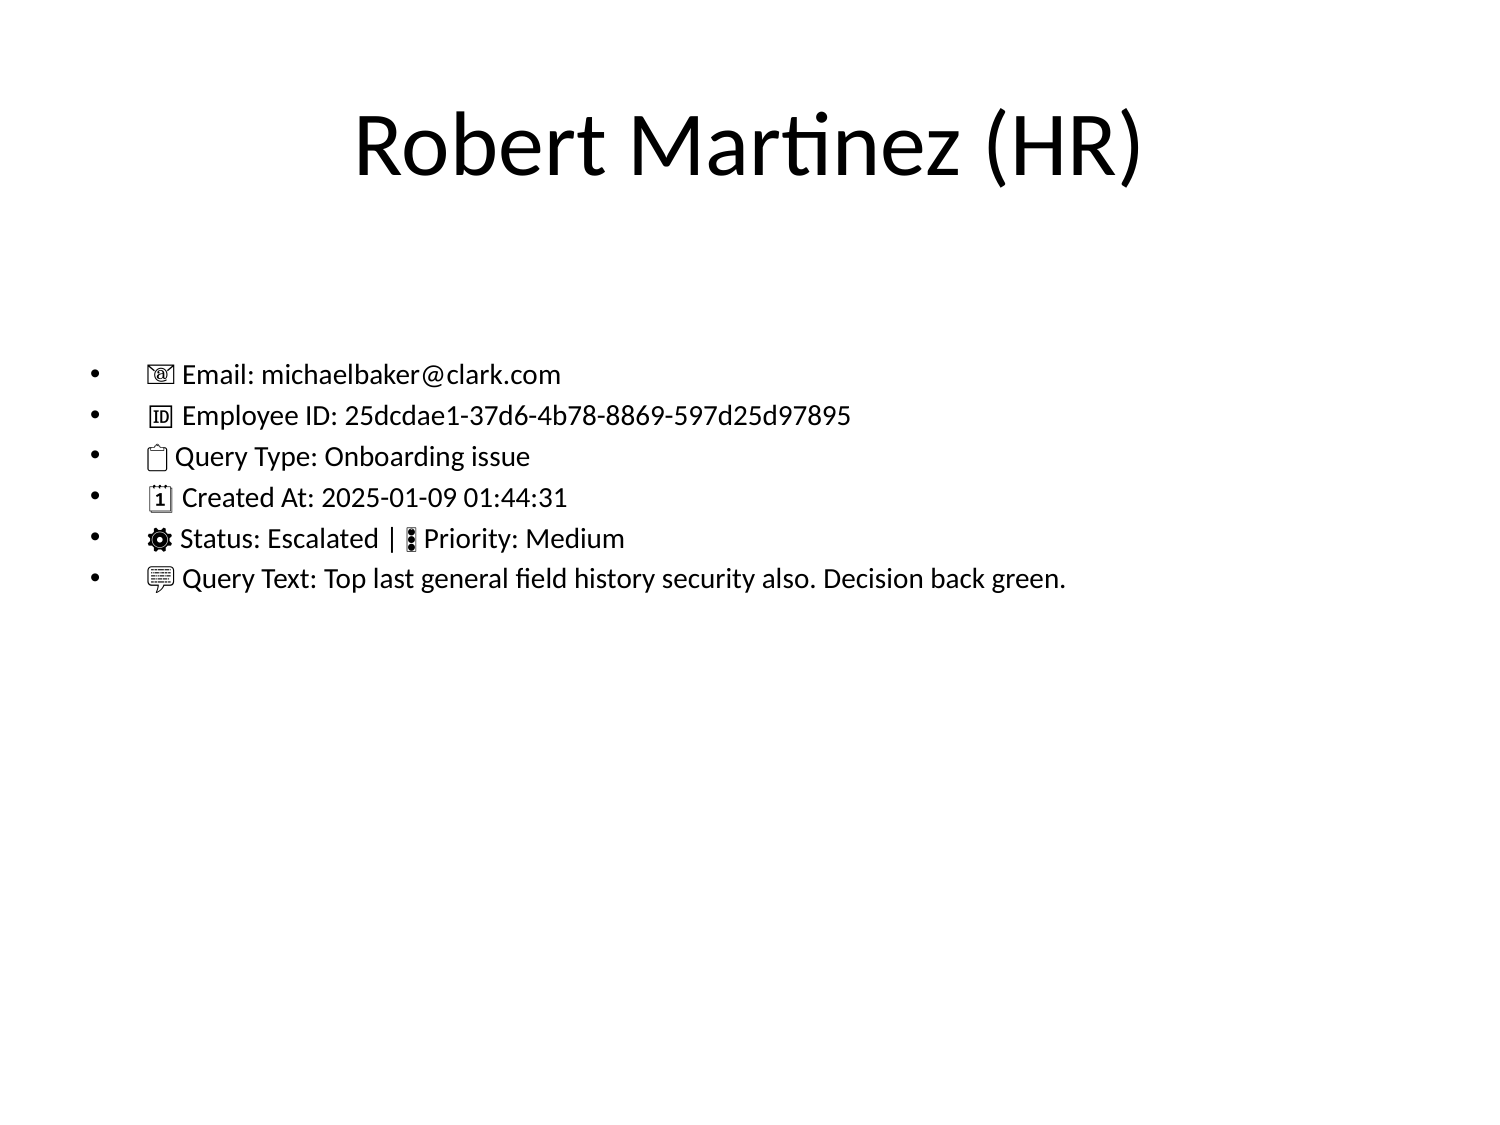

# Robert Martinez (HR)

📧 Email: michaelbaker@clark.com
🆔 Employee ID: 25dcdae1-37d6-4b78-8869-597d25d97895
📋 Query Type: Onboarding issue
🗓 Created At: 2025-01-09 01:44:31
⚙ Status: Escalated | 🚦 Priority: Medium
💬 Query Text: Top last general field history security also. Decision back green.